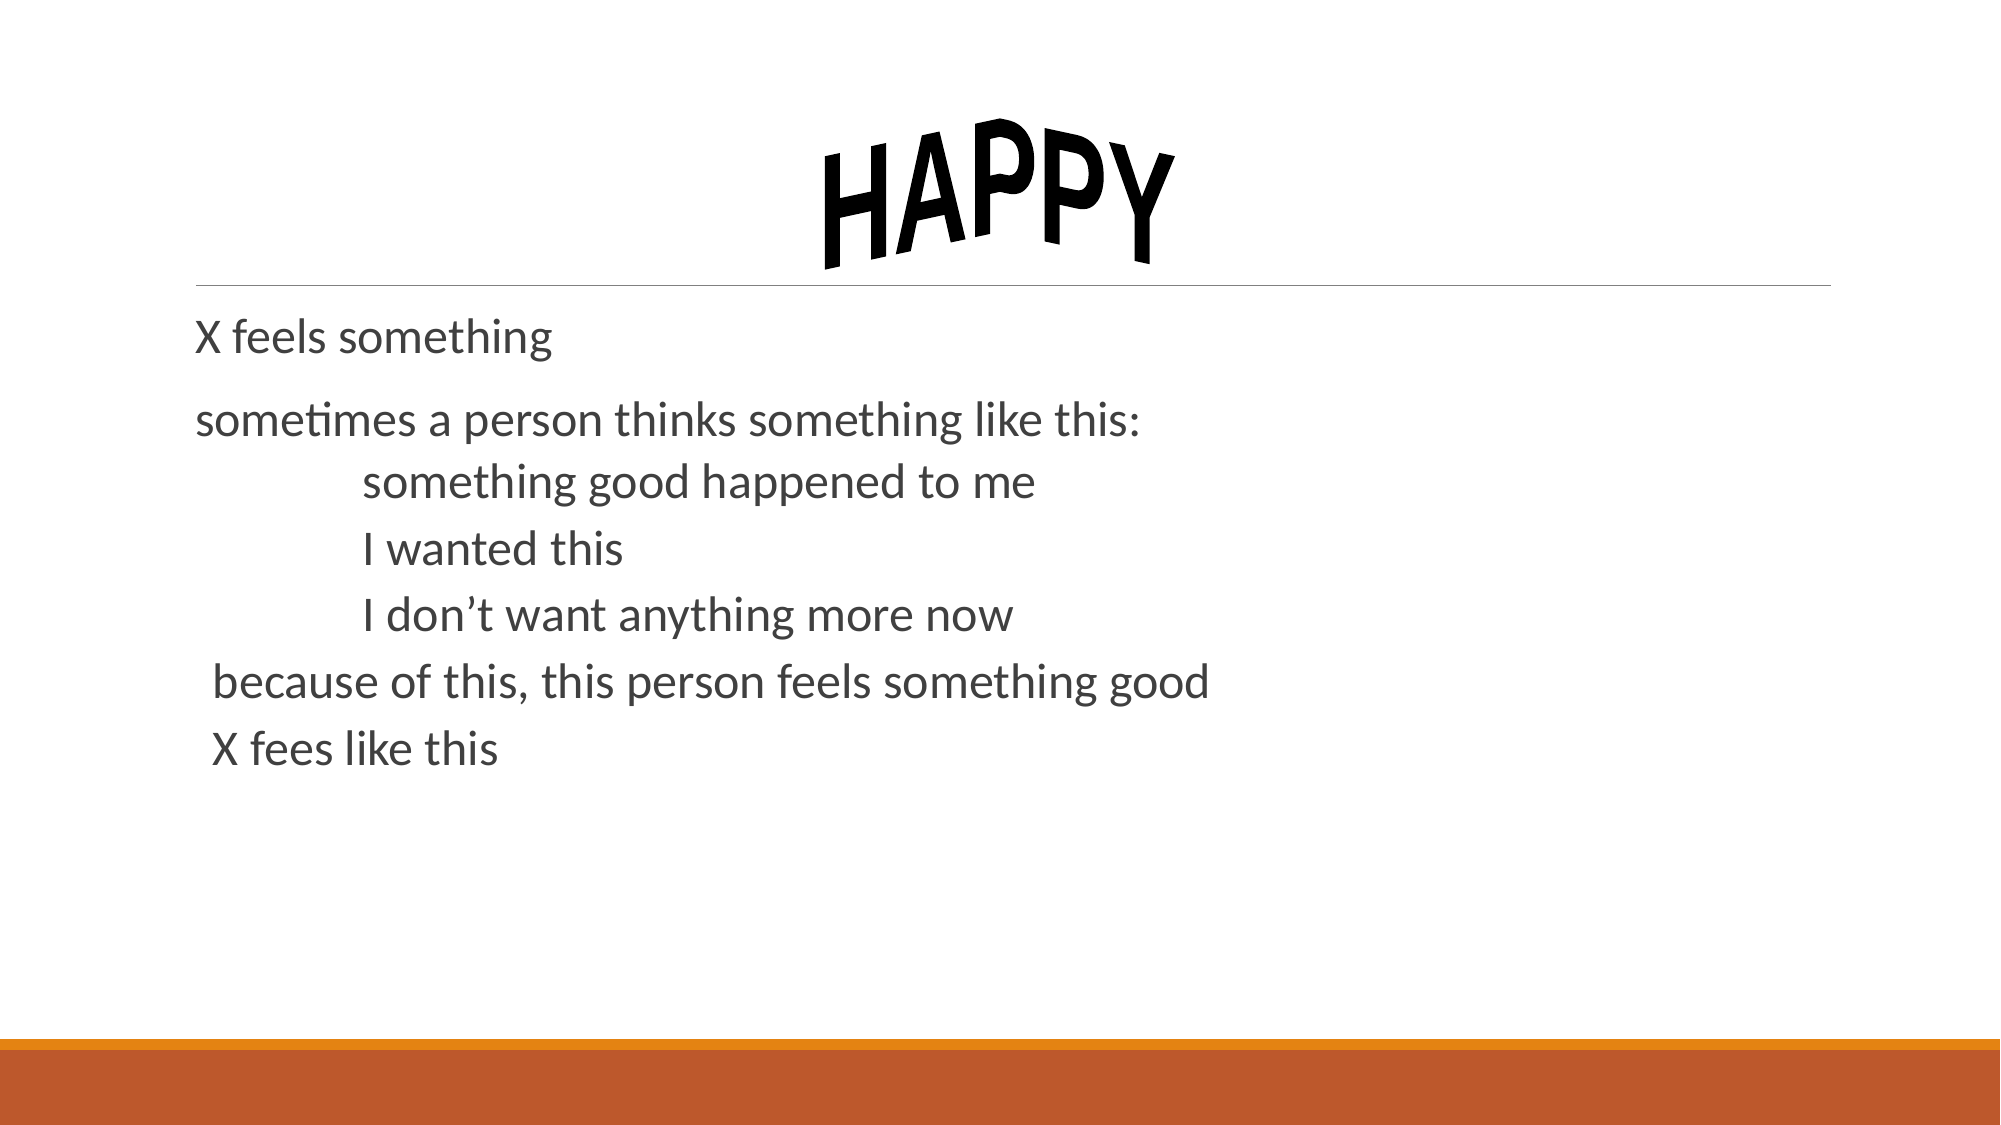

#
HAPPY
X feels something
sometimes a person thinks something like this:
	something good happened to me
	I wanted this
	I don’t want anything more now
because of this, this person feels something good
X fees like this